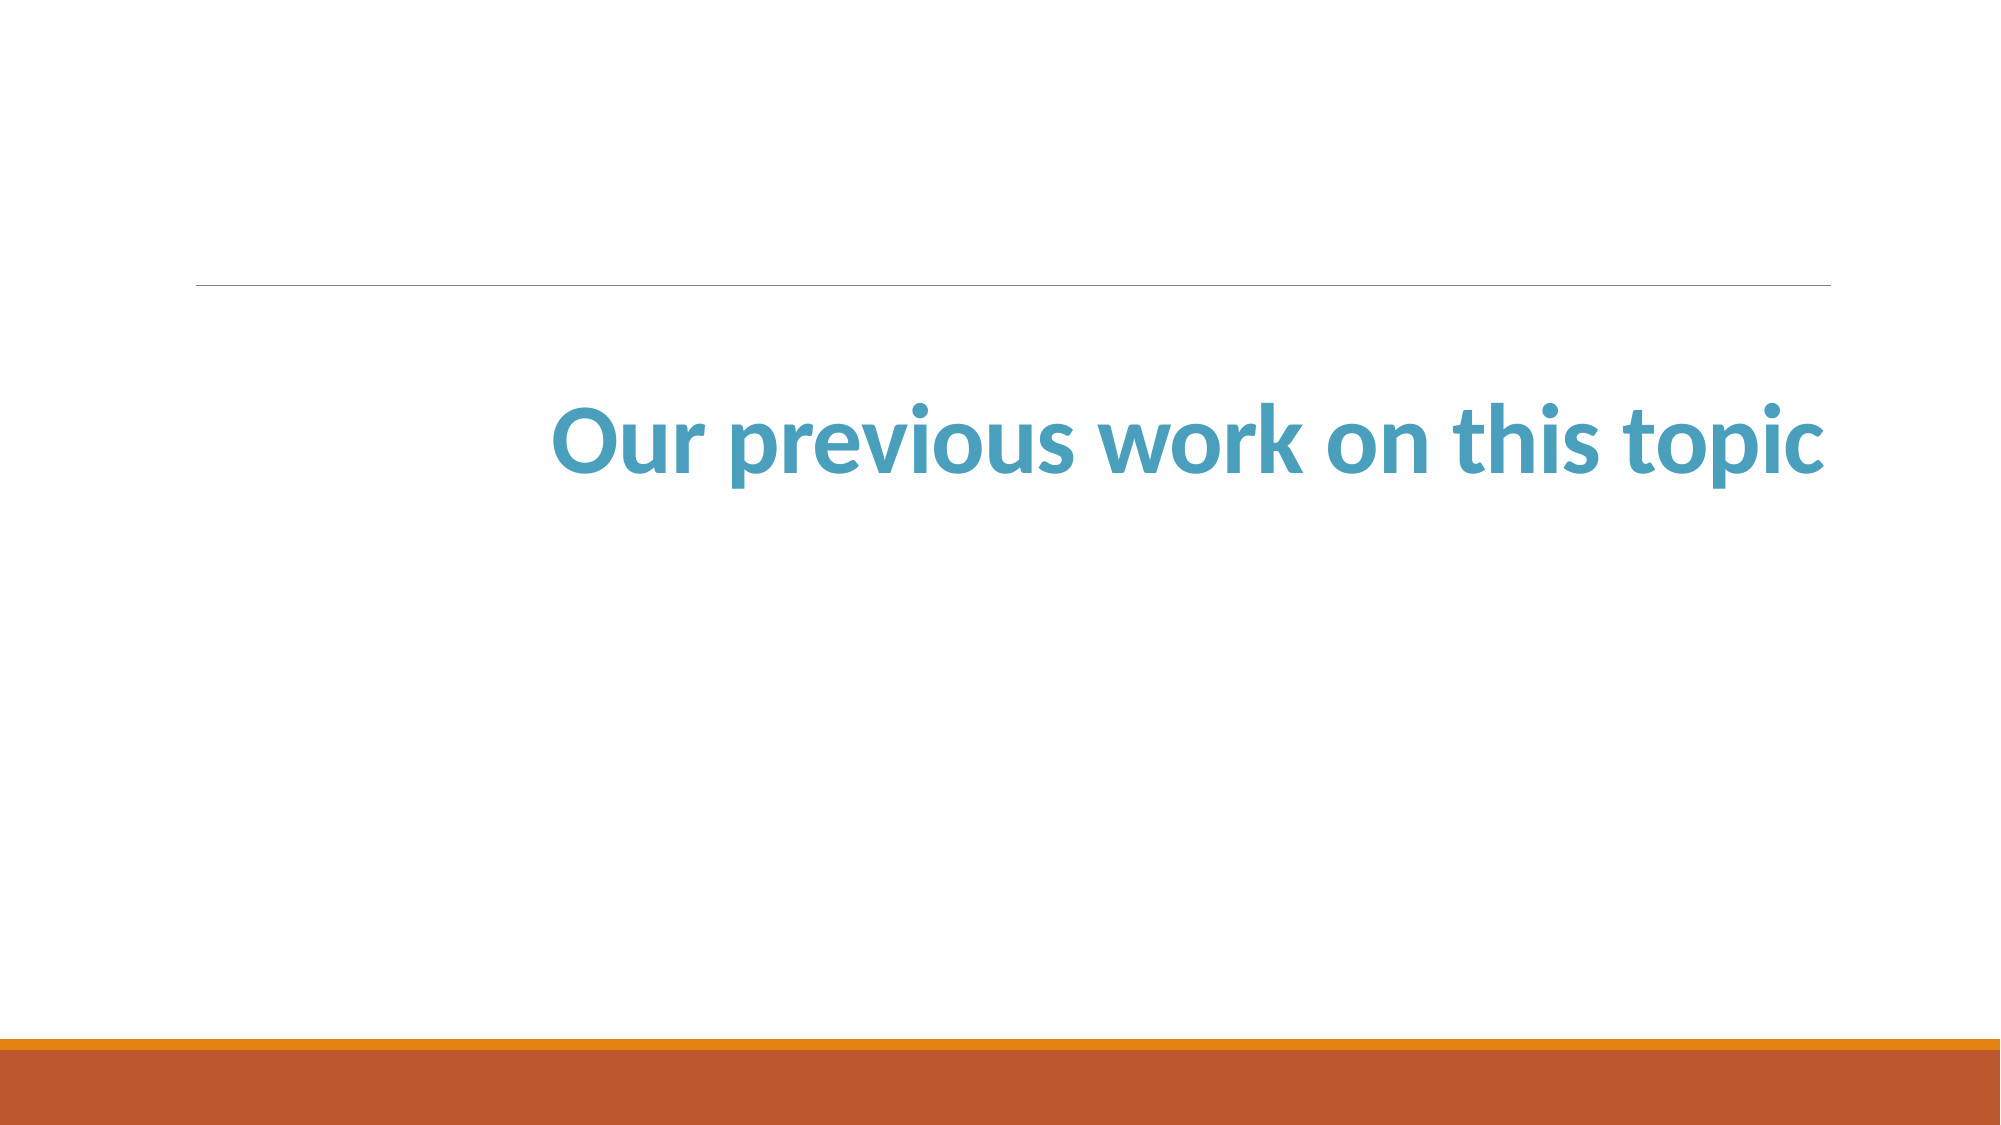

# Our previous work on this topic